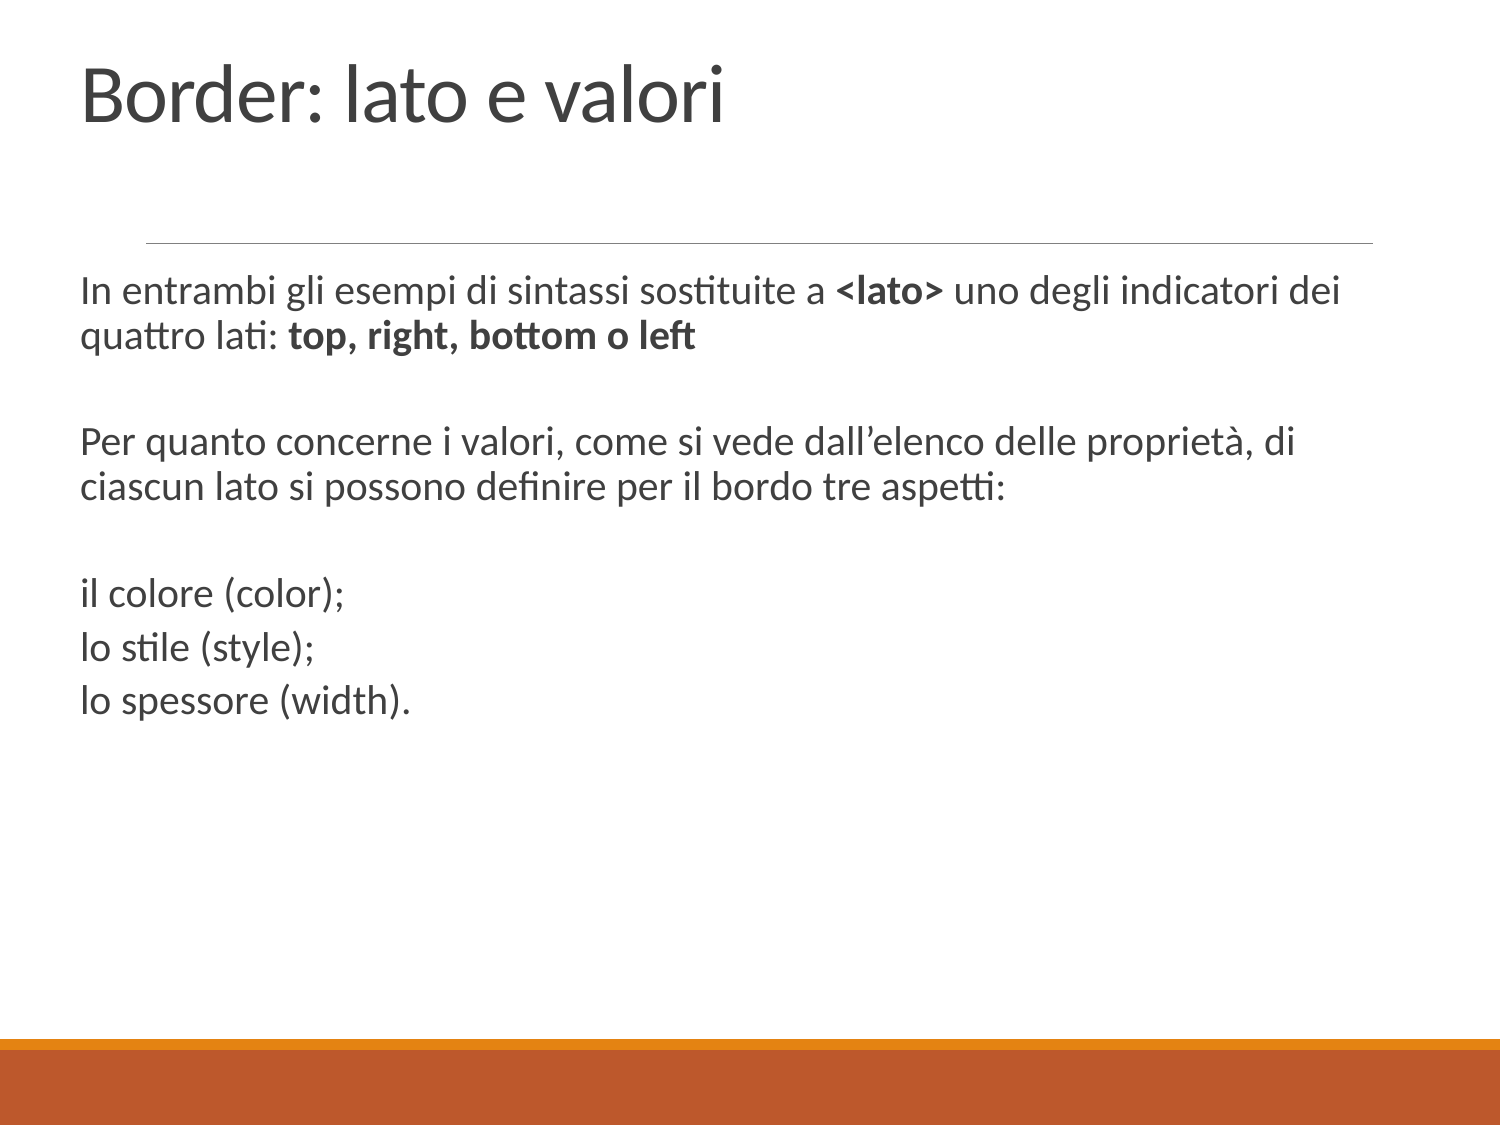

# Border: lato e valori
In entrambi gli esempi di sintassi sostituite a <lato> uno degli indicatori dei quattro lati: top, right, bottom o left

Per quanto concerne i valori, come si vede dall’elenco delle proprietà, di ciascun lato si possono definire per il bordo tre aspetti:

il colore (color);
lo stile (style);
lo spessore (width).